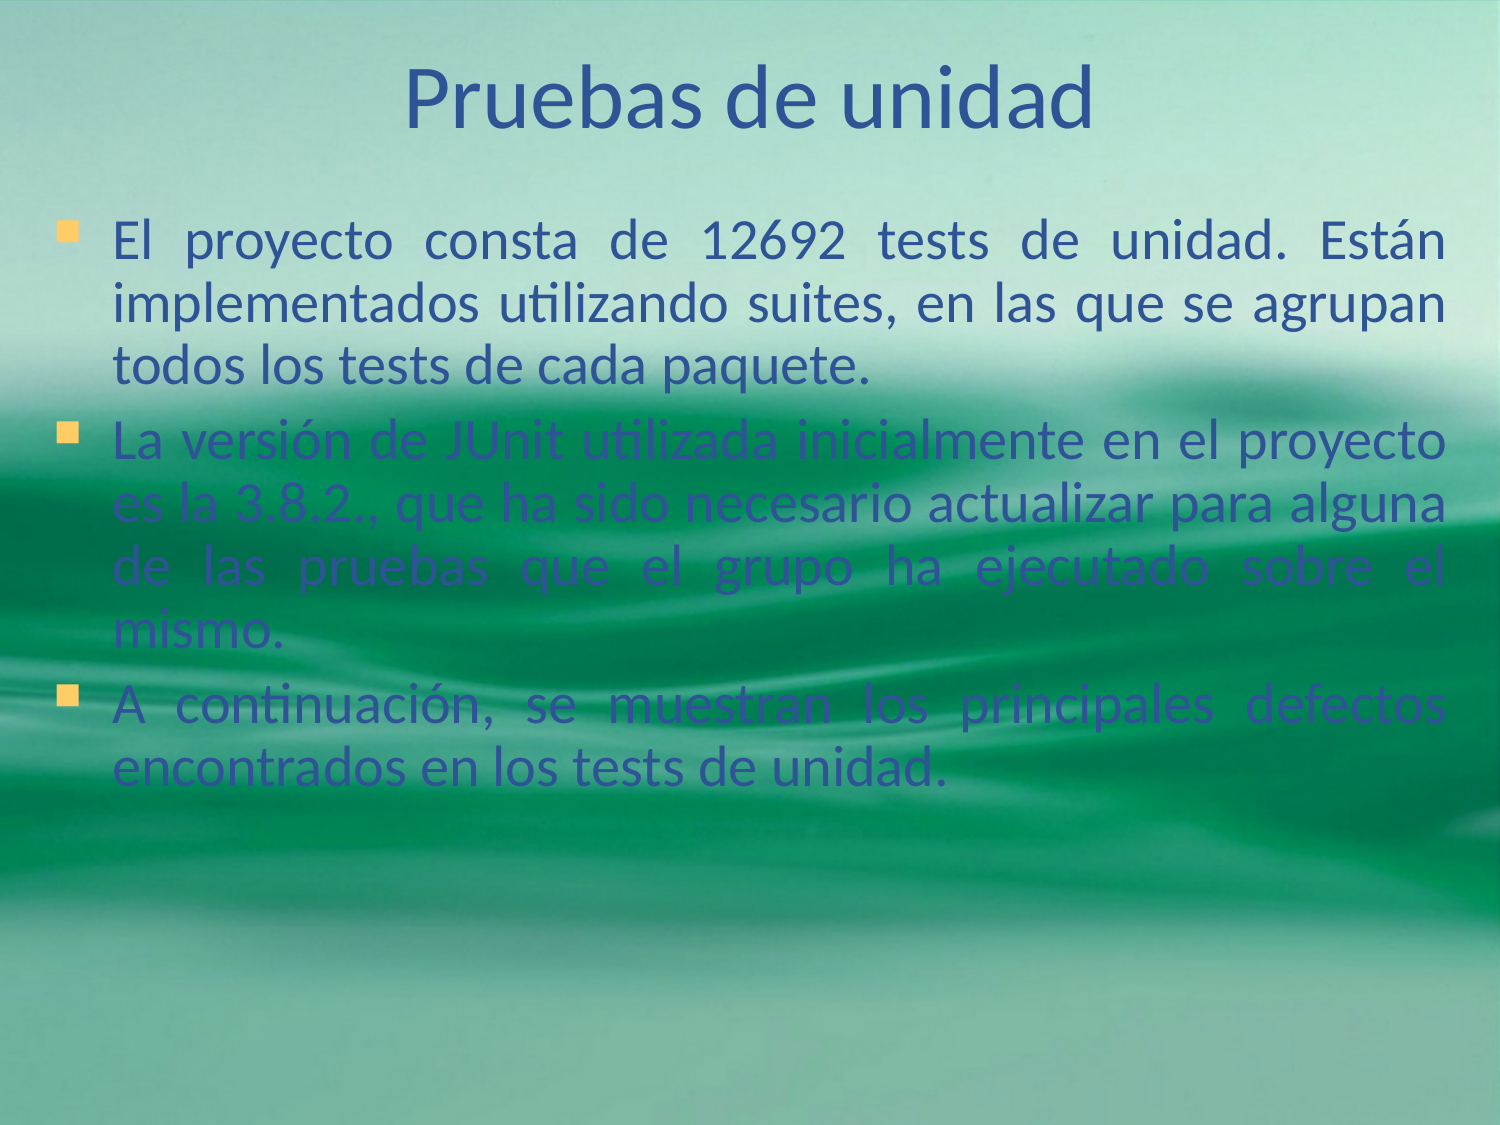

# Pruebas de unidad
El proyecto consta de 12692 tests de unidad. Están implementados utilizando suites, en las que se agrupan todos los tests de cada paquete.
La versión de JUnit utilizada inicialmente en el proyecto es la 3.8.2., que ha sido necesario actualizar para alguna de las pruebas que el grupo ha ejecutado sobre el mismo.
A continuación, se muestran los principales defectos encontrados en los tests de unidad.